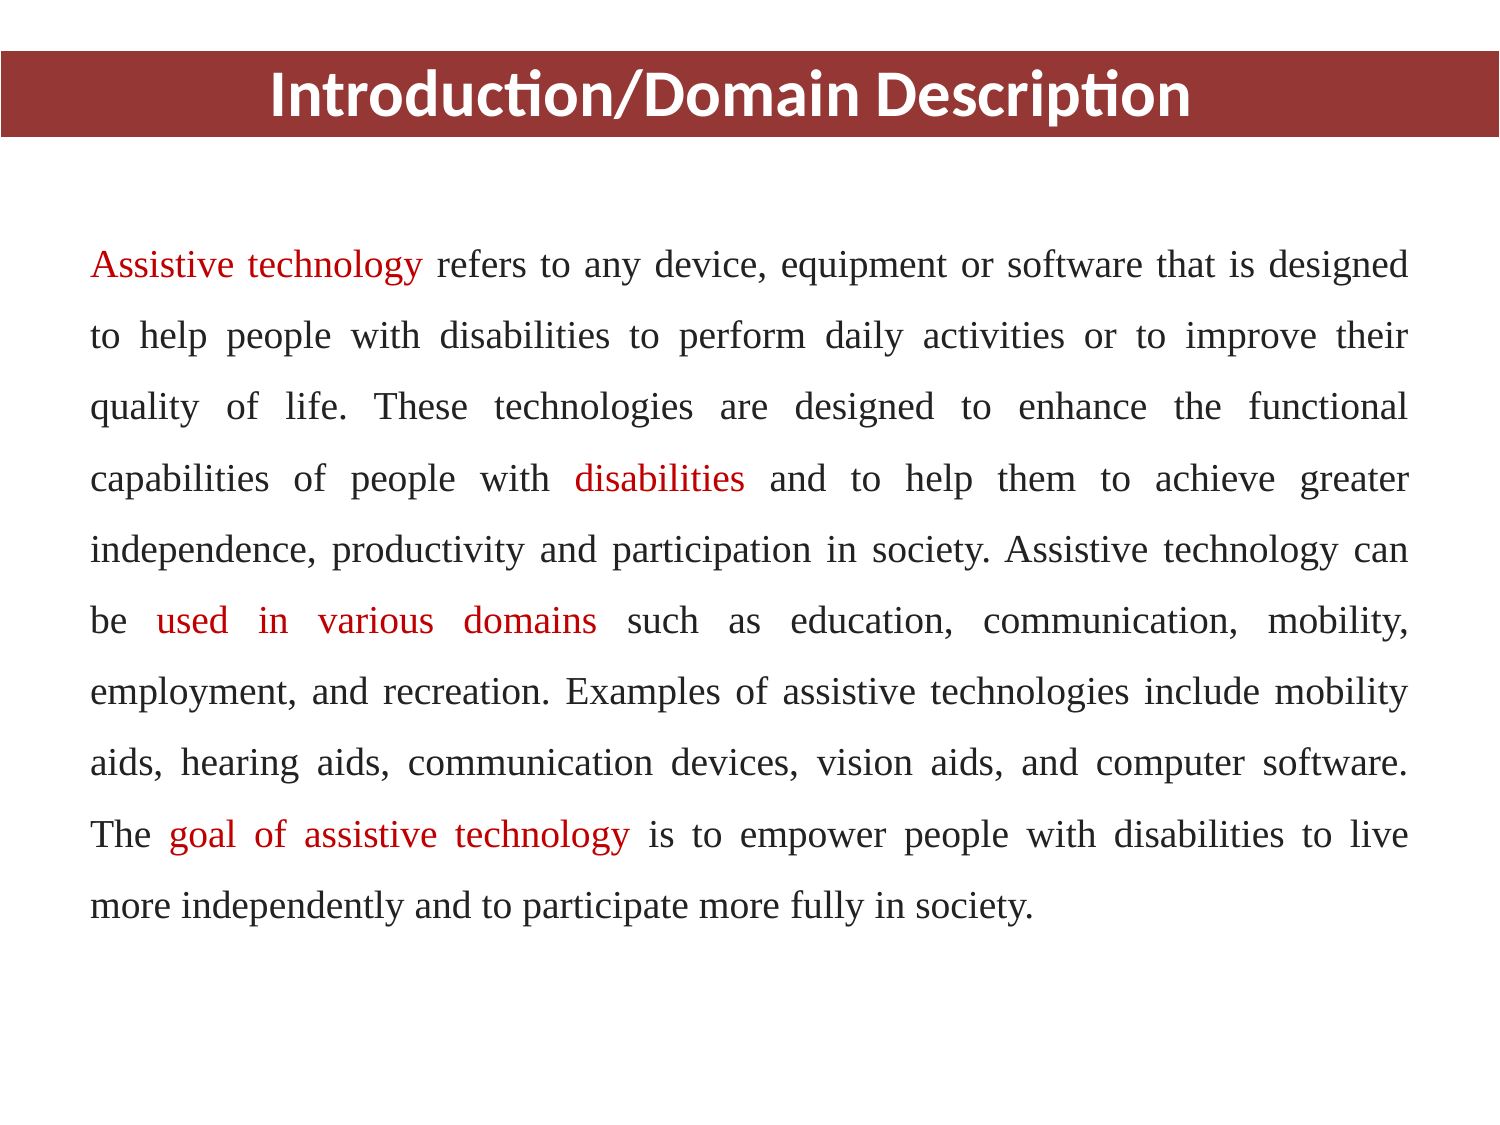

Introduction/Domain Description

Assistive technology refers to any device, equipment or software that is designed to help people with disabilities to perform daily activities or to improve their quality of life. These technologies are designed to enhance the functional capabilities of people with disabilities and to help them to achieve greater independence, productivity and participation in society. Assistive technology can be used in various domains such as education, communication, mobility, employment, and recreation. Examples of assistive technologies include mobility aids, hearing aids, communication devices, vision aids, and computer software. The goal of assistive technology is to empower people with disabilities to live more independently and to participate more fully in society.